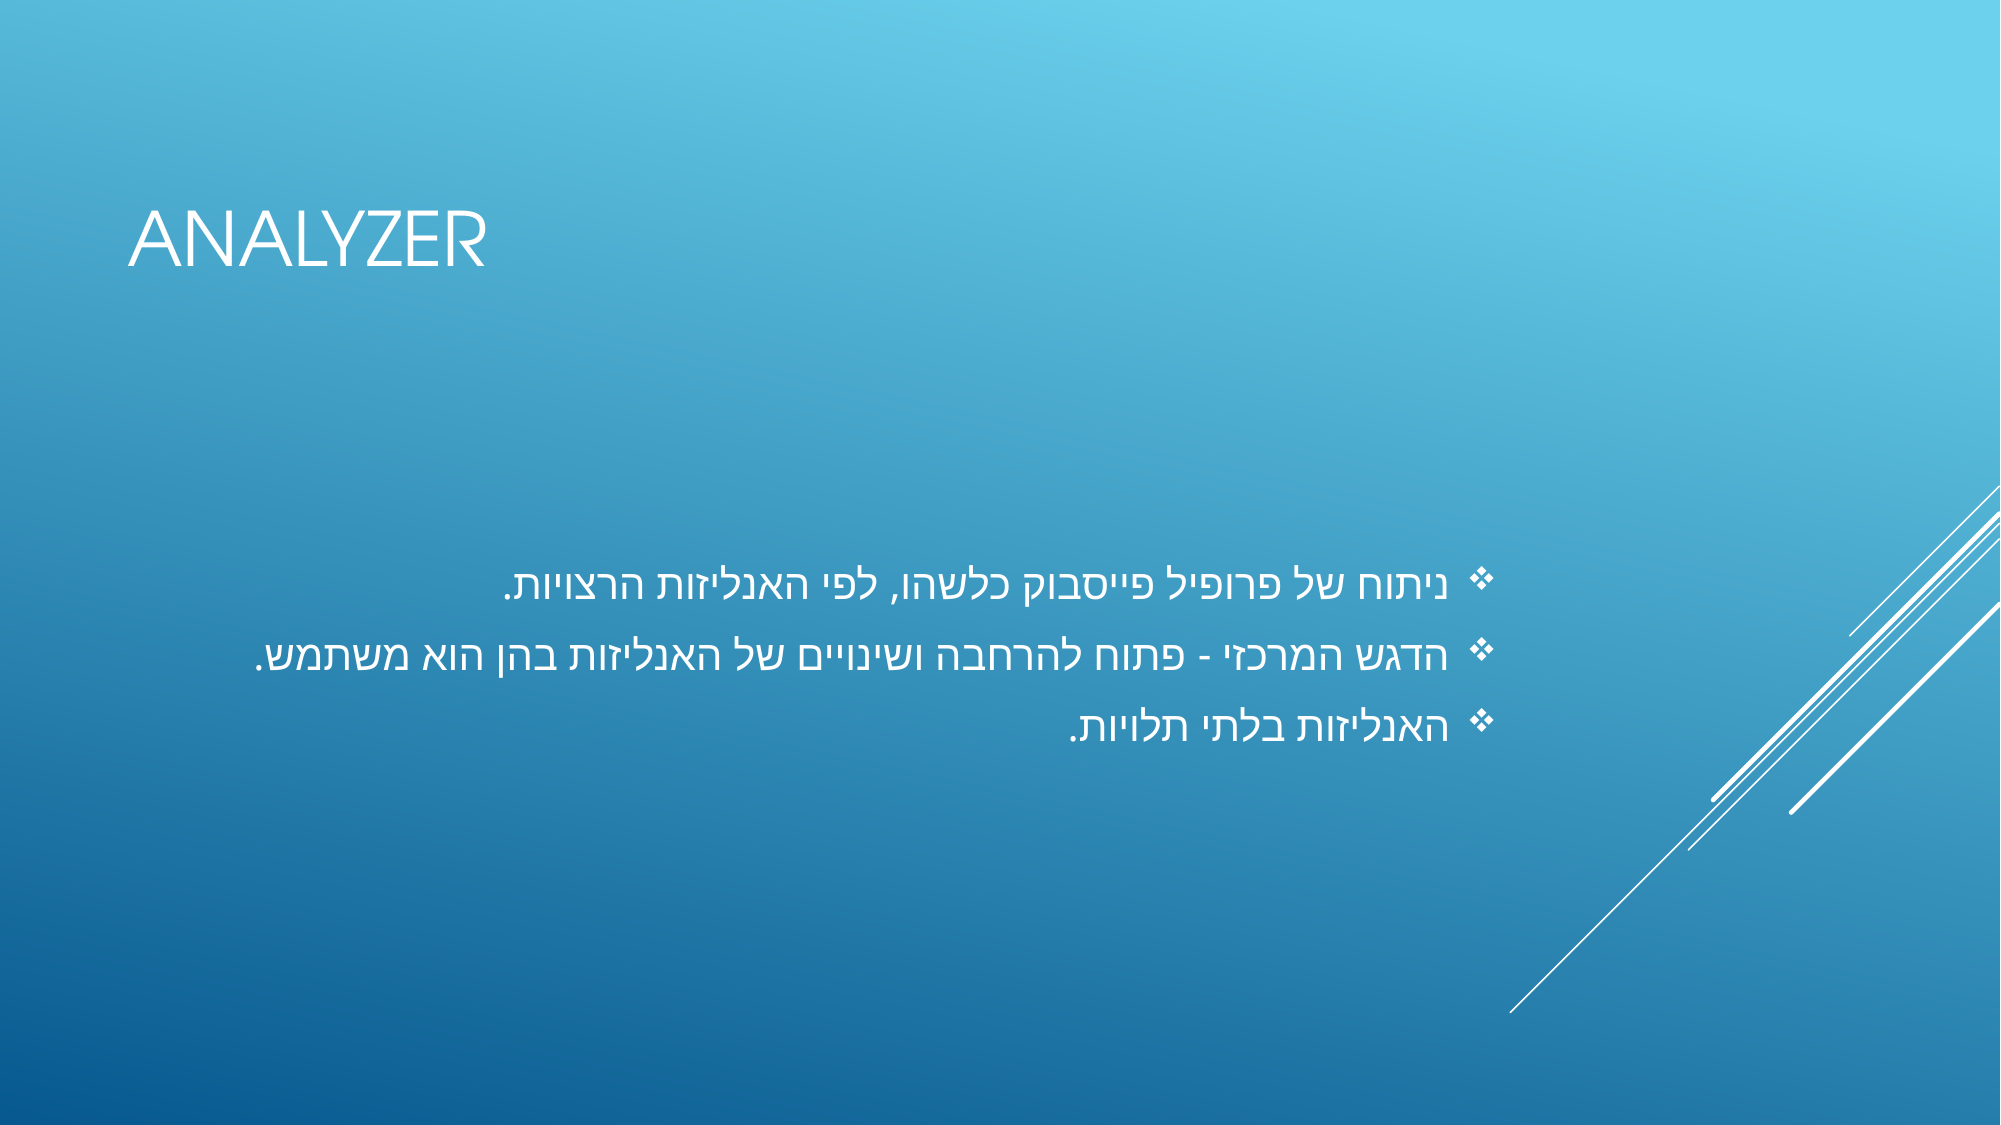

# Analyzer
ניתוח של פרופיל פייסבוק כלשהו, לפי האנליזות הרצויות.
הדגש המרכזי - פתוח להרחבה ושינויים של האנליזות בהן הוא משתמש.
האנליזות בלתי תלויות.